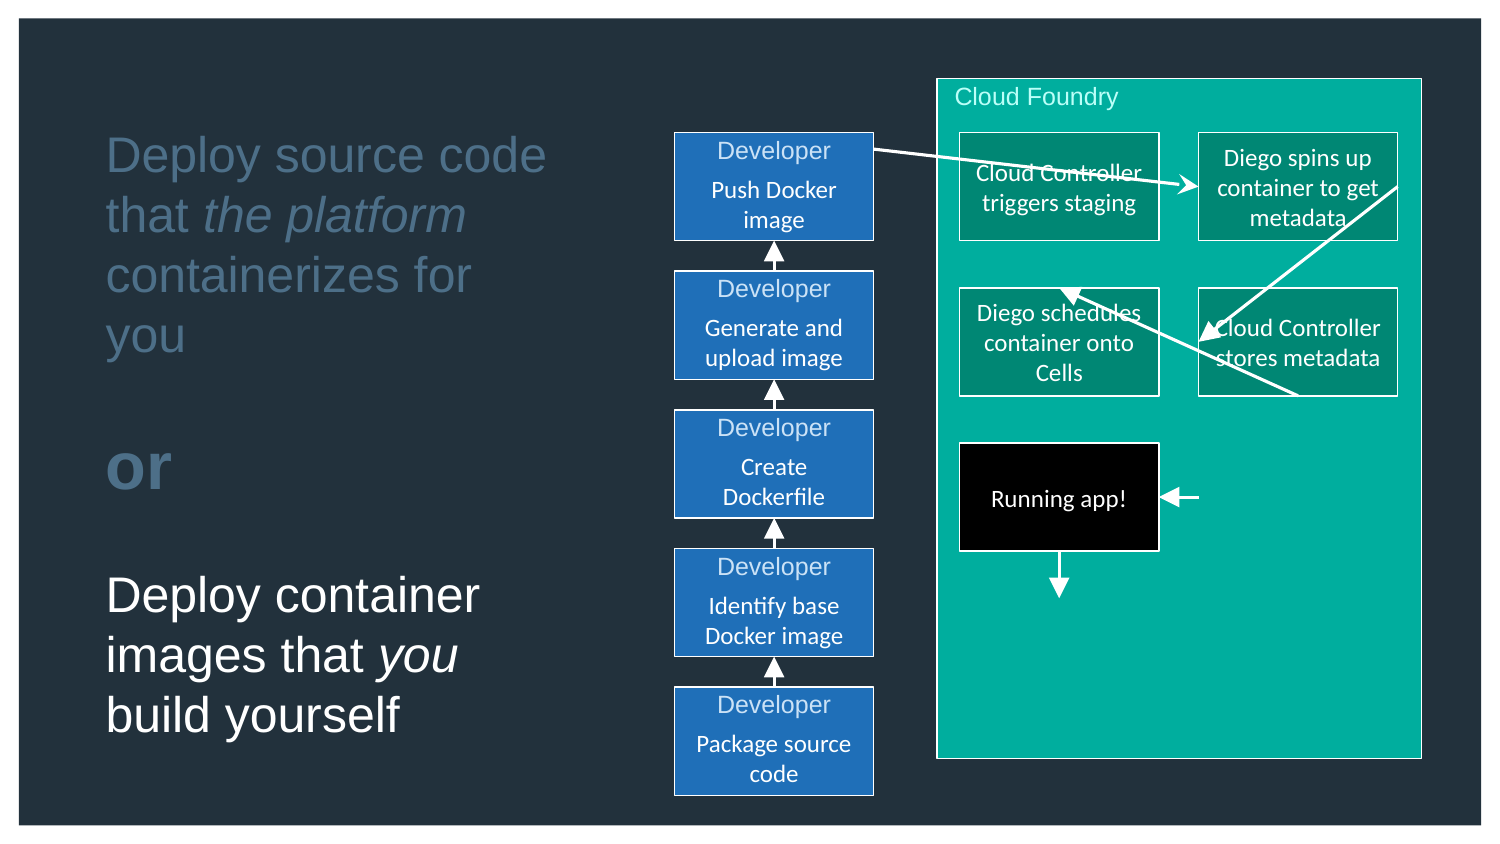

Deploy source code that the platform containerizes for you

or

Deploy container images that you build yourself

Cloud Foundry
Push Docker image
Developer
Cloud Controller triggers staging
Diego spins up container to get metadata
Generate and upload image
Developer
Diego schedules container onto Cells
Cloud Controller stores metadata
Create Dockerfile
Developer
Running app!
Identify base Docker image
Developer
Package source code
Developer